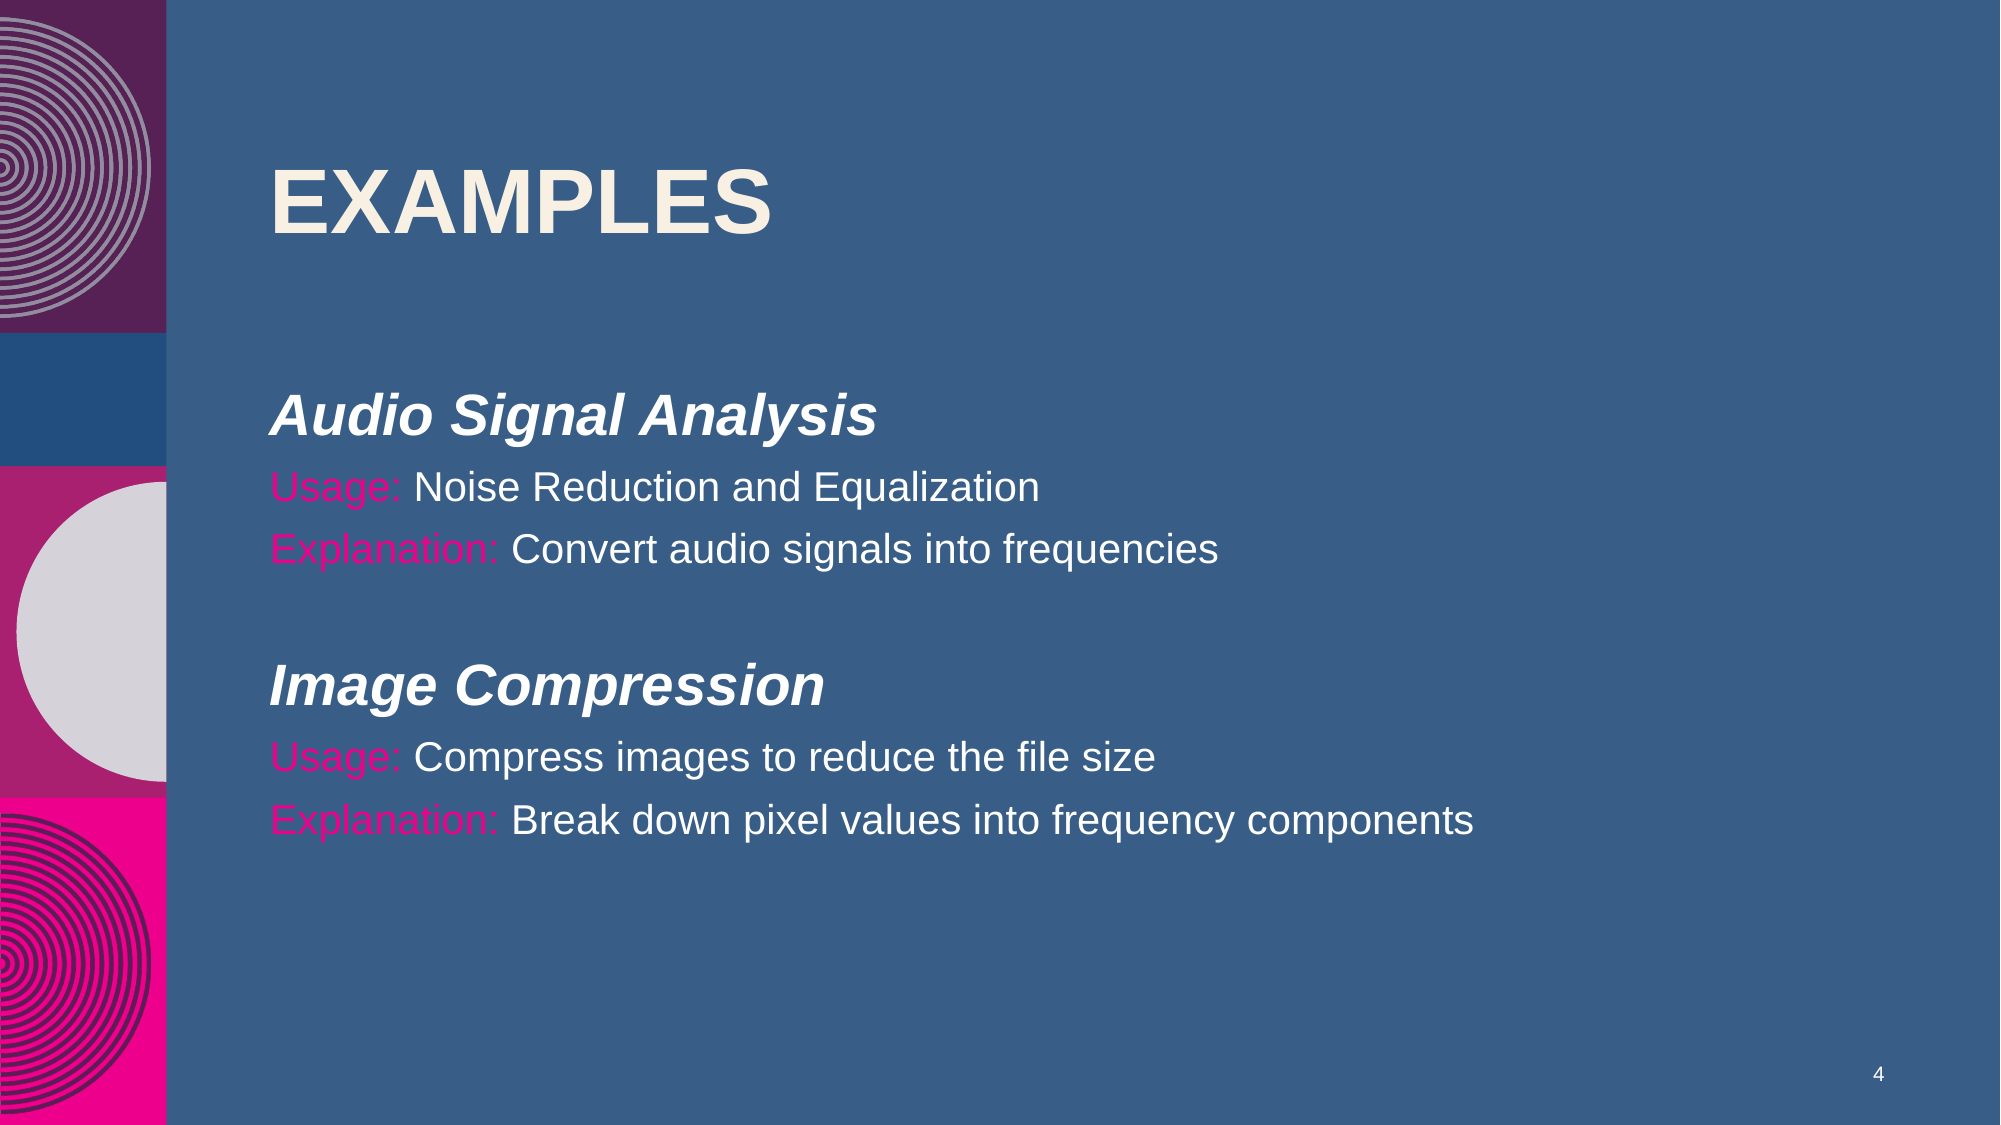

# Examples
Audio Signal Analysis
Usage: Noise Reduction and Equalization
Explanation: Convert audio signals into frequencies

Image Compression
Usage: Compress images to reduce the file size
Explanation: Break down pixel values into frequency components

4